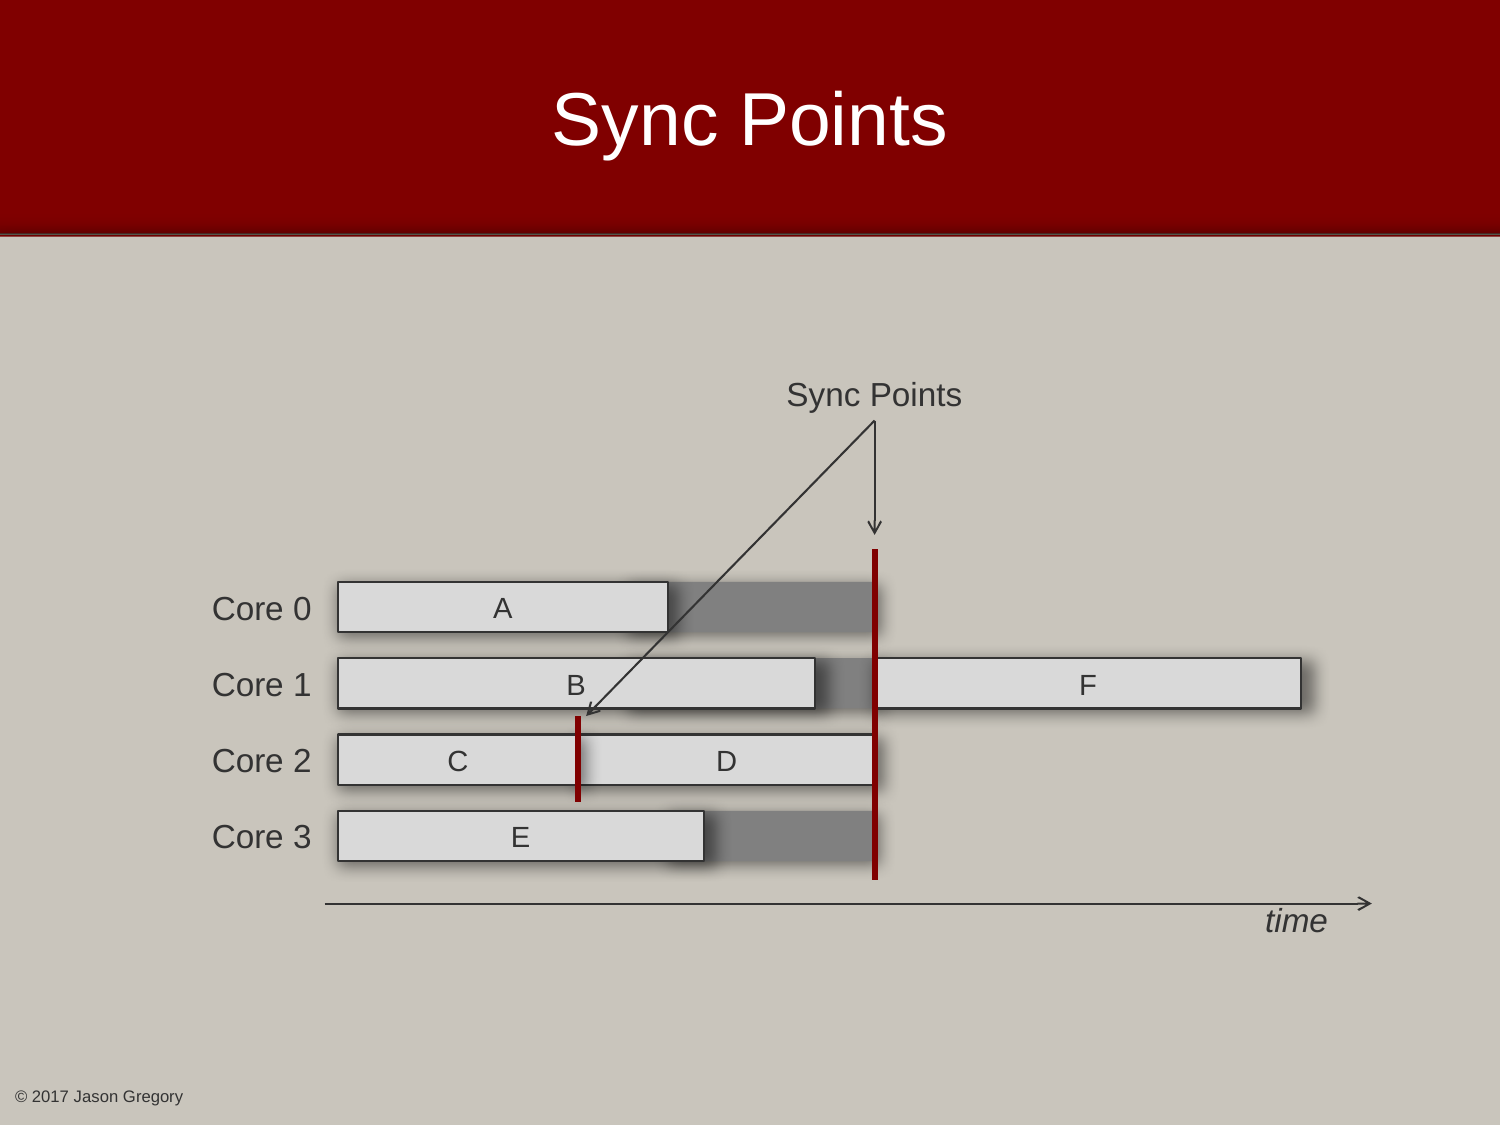

# Sync Points
Sync Points
Core 0
A

Core 1
B

F
Core 2
C
D
Core 3
E

time
© 2017 Jason Gregory